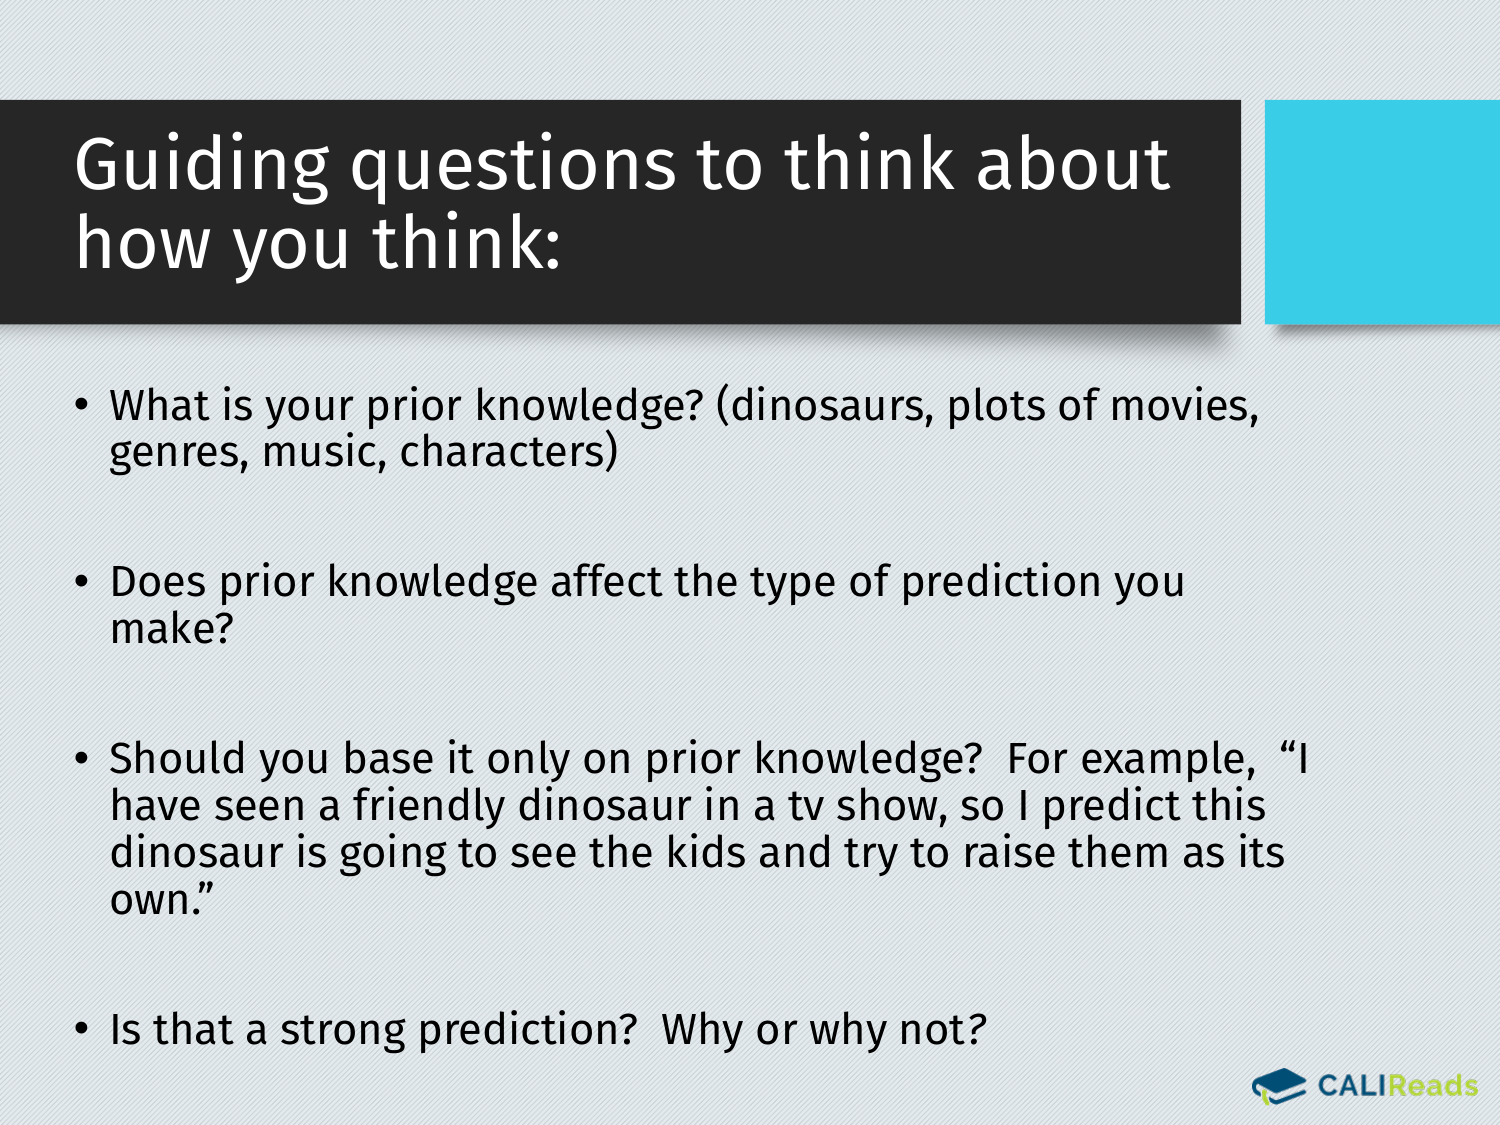

# Guiding questions to think about how you think:
What is your prior knowledge? (dinosaurs, plots of movies, genres, music, characters)

Does prior knowledge affect the type of prediction you make?

Should you base it only on prior knowledge?  For example,  “I have seen a friendly dinosaur in a tv show, so I predict this dinosaur is going to see the kids and try to raise them as its own.”

Is that a strong prediction?  Why or why not?